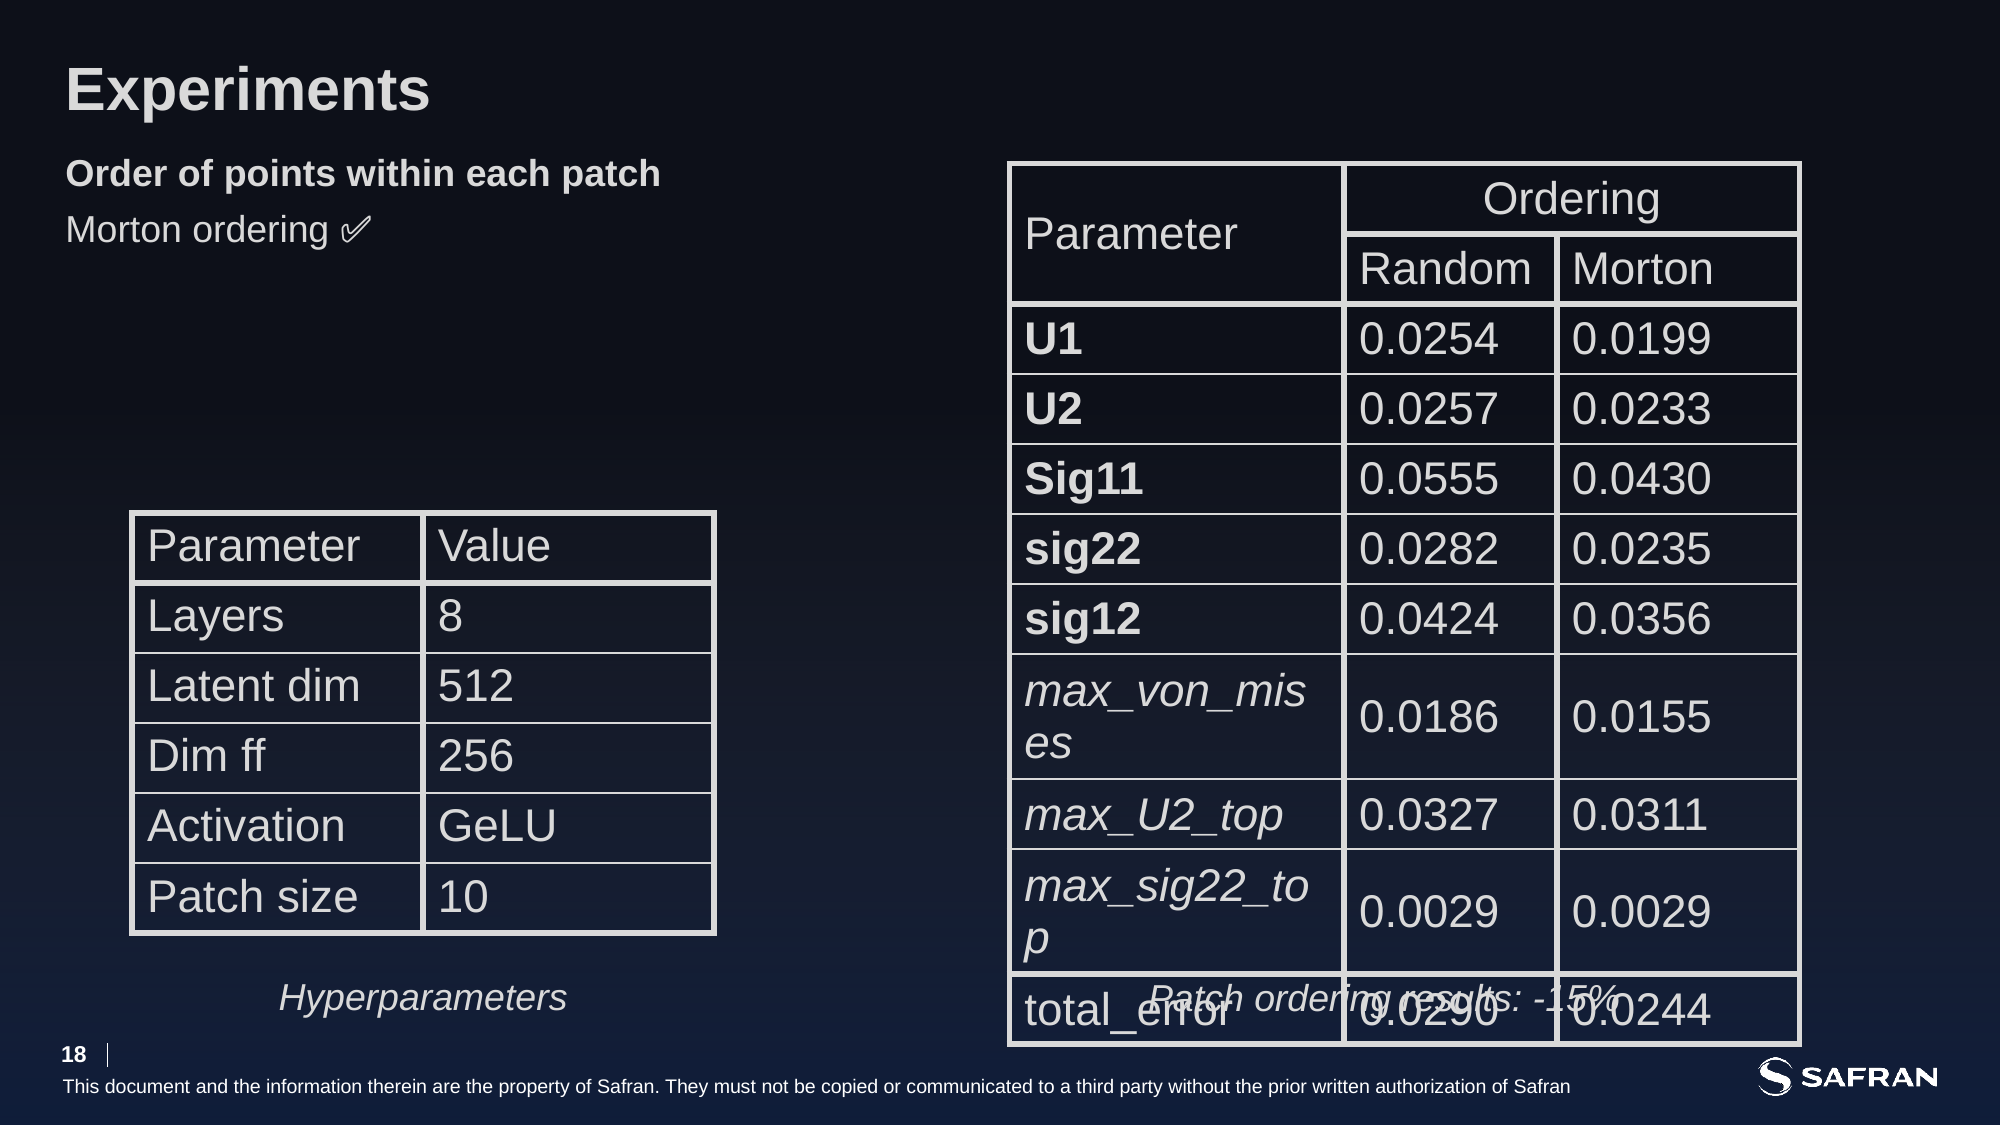

Experiments
Order of points within each patch
| Parameter | Ordering |  |
| --- | --- | --- |
|  | Random | Morton |
| U1 | 0.0254 | 0.0199 |
| U2 | 0.0257 | 0.0233 |
| Sig11 | 0.0555 | 0.0430 |
| sig22 | 0.0282 | 0.0235 |
| sig12 | 0.0424 | 0.0356 |
| max\_von\_mises | 0.0186 | 0.0155 |
| max\_U2\_top | 0.0327 | 0.0311 |
| max\_sig22\_top | 0.0029 | 0.0029 |
| total\_error | 0.0290 | 0.0244 |
Morton ordering ✅
| Parameter | Value |
| --- | --- |
| Layers | 8 |
| Latent dim | 512 |
| Dim ff | 256 |
| Activation | GeLU |
| Patch size | 10 |
Hyperparameters
Patch ordering results: -15%
18